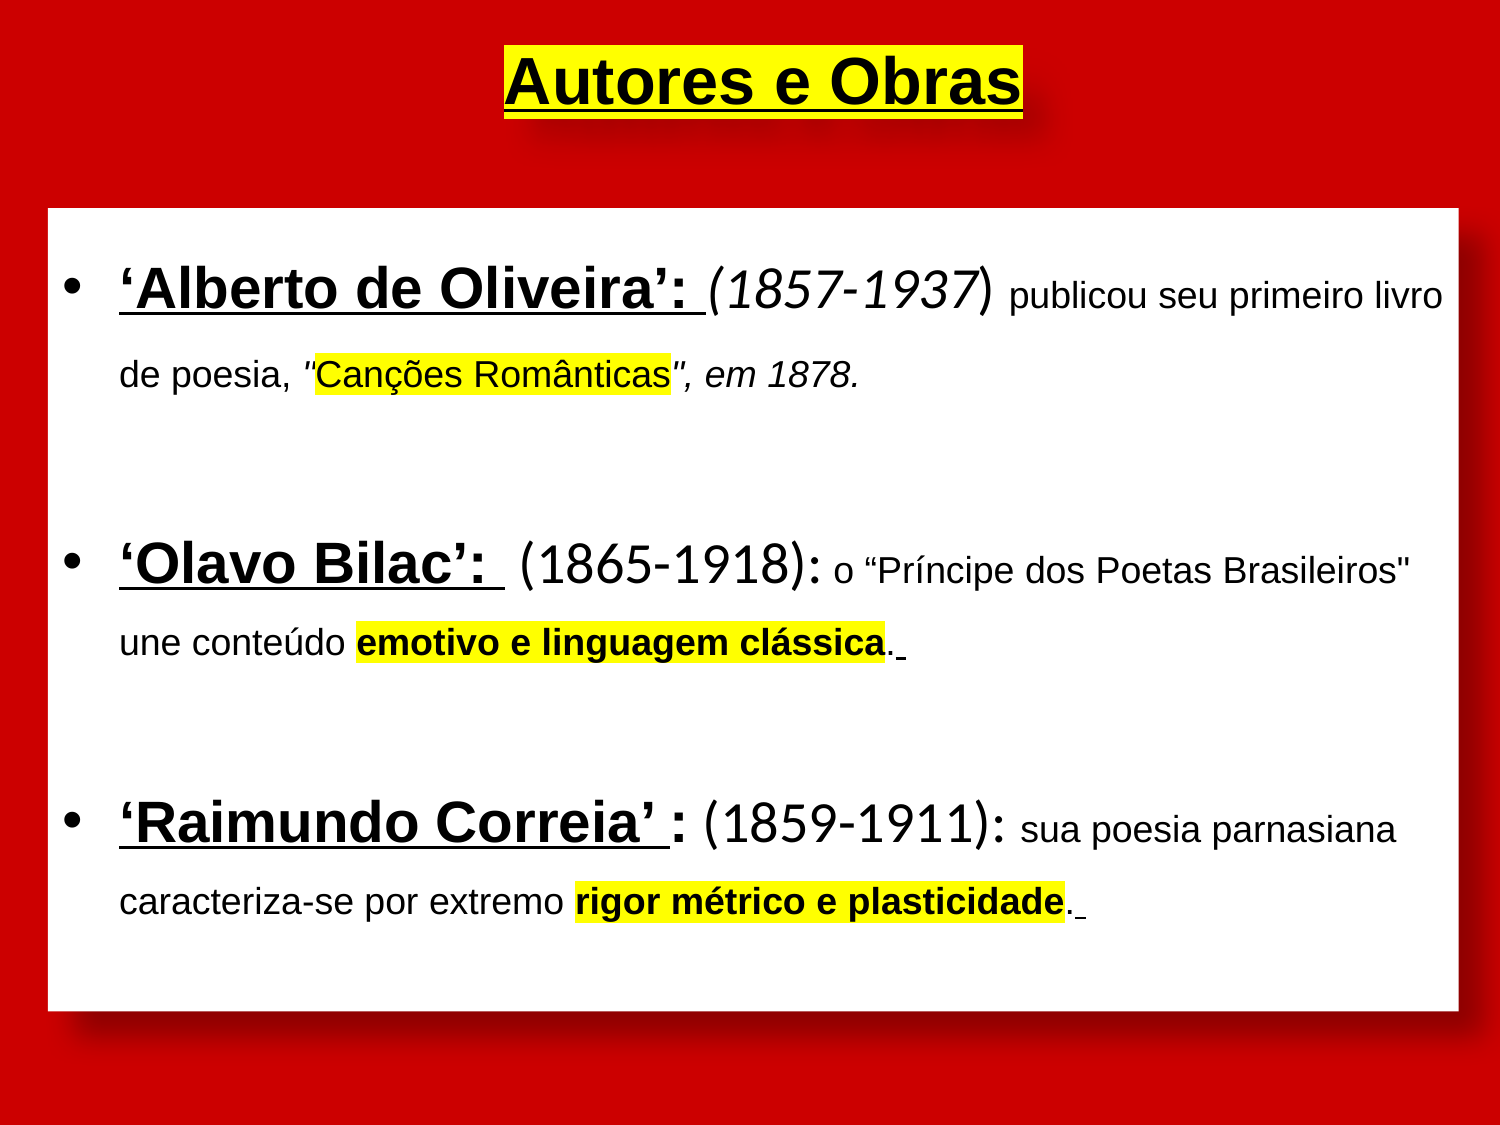

Autores e Obras
‘Alberto de Oliveira’: (1857-1937) publicou seu primeiro livro de poesia, "Canções Românticas", em 1878.

‘Olavo Bilac’:  (1865-1918): o “Príncipe dos Poetas Brasileiros" une conteúdo emotivo e linguagem clássica.

‘Raimundo Correia’ : (1859-1911): sua poesia parnasiana caracteriza-se por extremo rigor métrico e plasticidade.